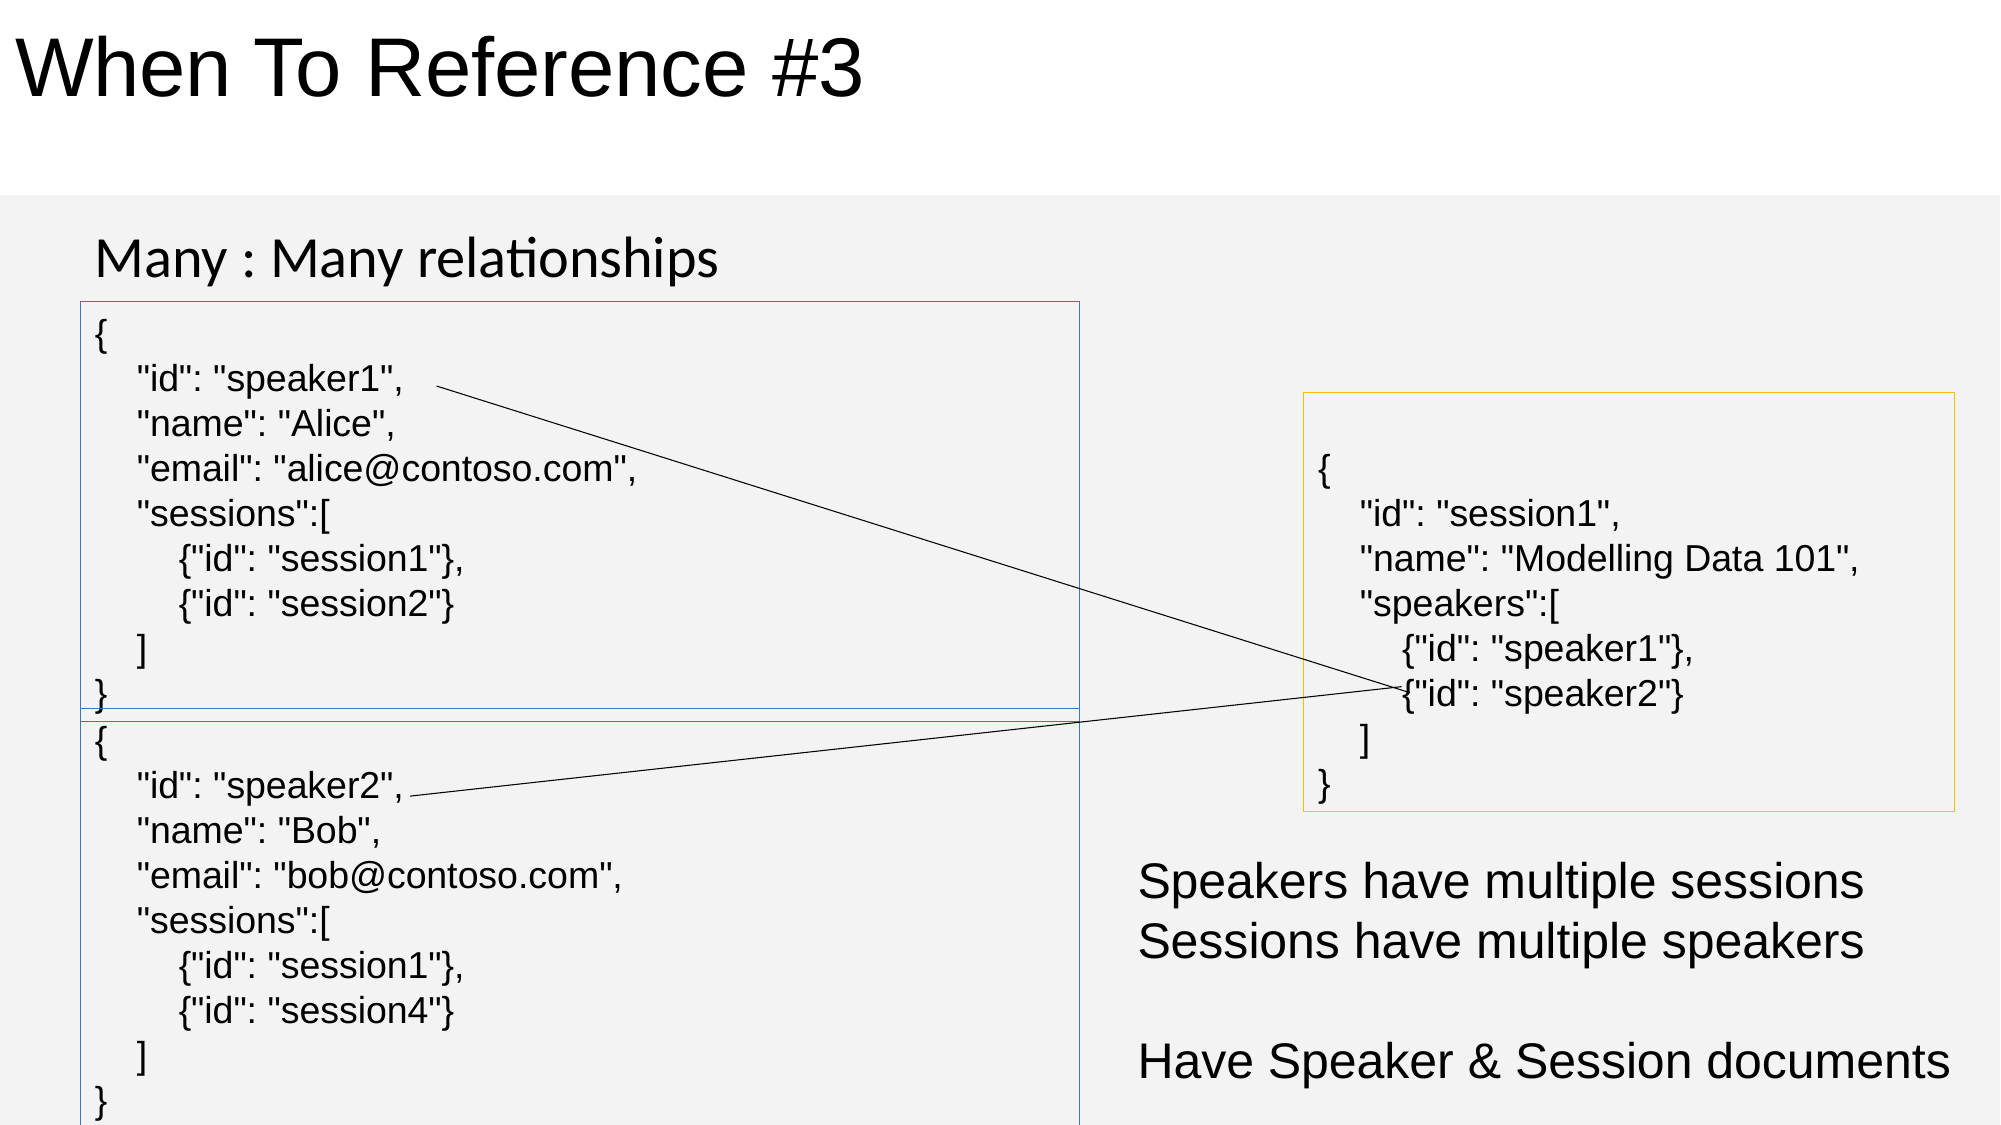

# When To Reference #3
Many : Many relationships

{
    "id": "speaker1",
    "name": "Alice",
    "email": "alice@contoso.com",
    "sessions":[
        {"id": "session1"},
        {"id": "session2"}
    ]
}

{
    "id": "session1",
    "name": "Modelling Data 101",
    "speakers":[
        {"id": "speaker1"},
        {"id": "speaker2"}
    ]
}
{
    "id": "speaker2",
    "name": "Bob",
    "email": "bob@contoso.com",
    "sessions":[
        {"id": "session1"},
        {"id": "session4"}
    ]
}
Speakers have multiple sessions
Sessions have multiple speakers

Have Speaker & Session documents